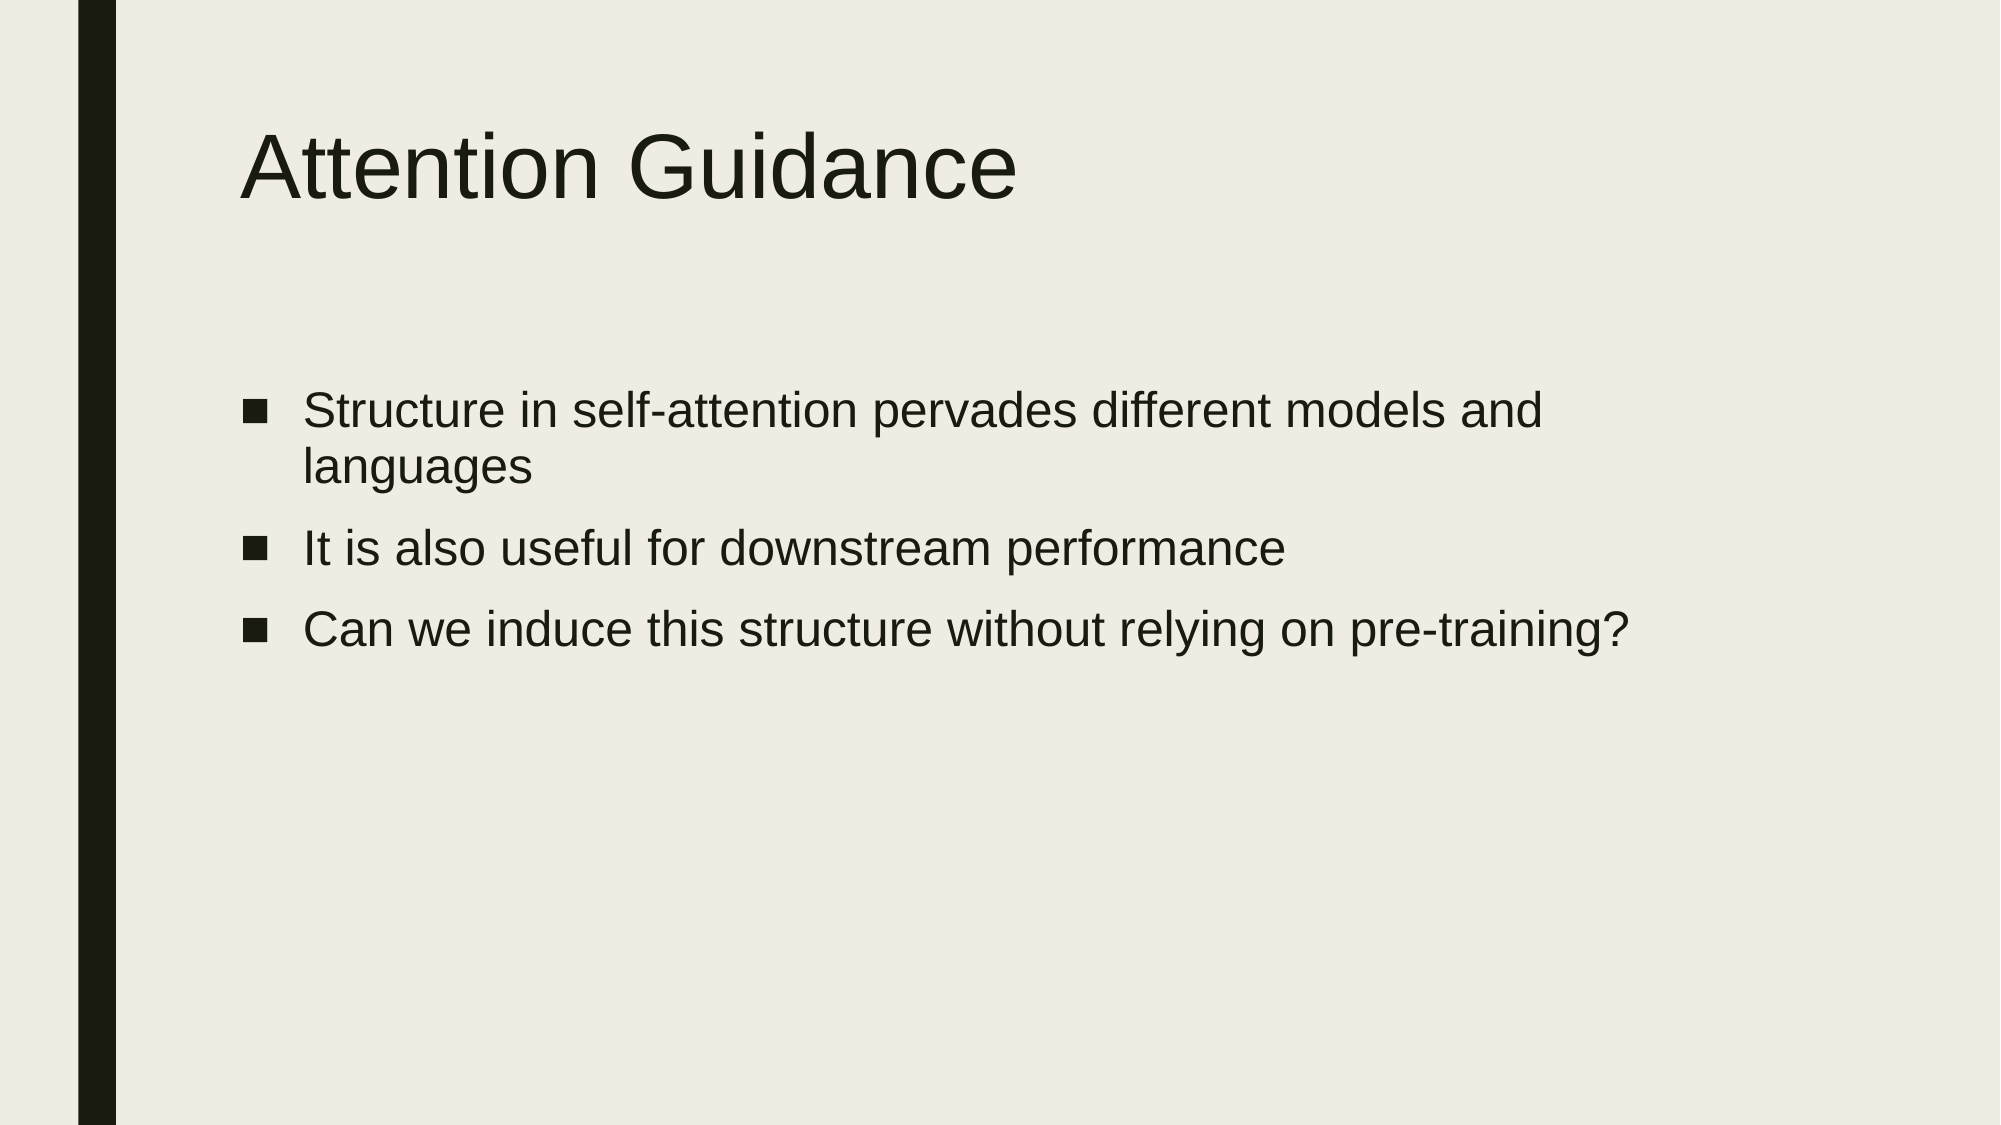

# Attention Guidance
Structure in self-attention pervades different models and languages
It is also useful for downstream performance
Can we induce this structure without relying on pre-training?